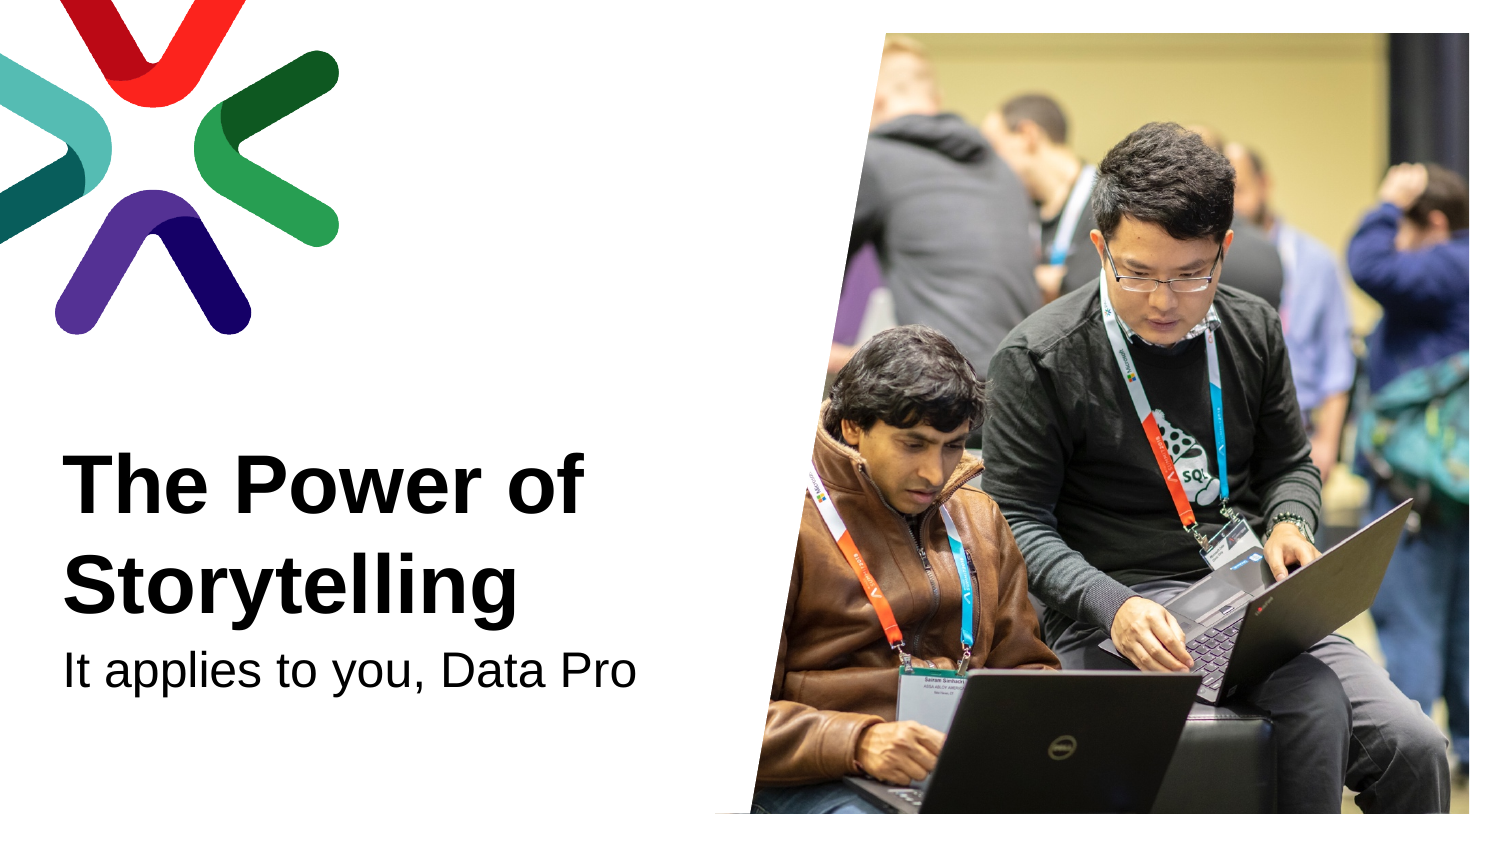

# The Power of Storytelling
It applies to you, Data Pro